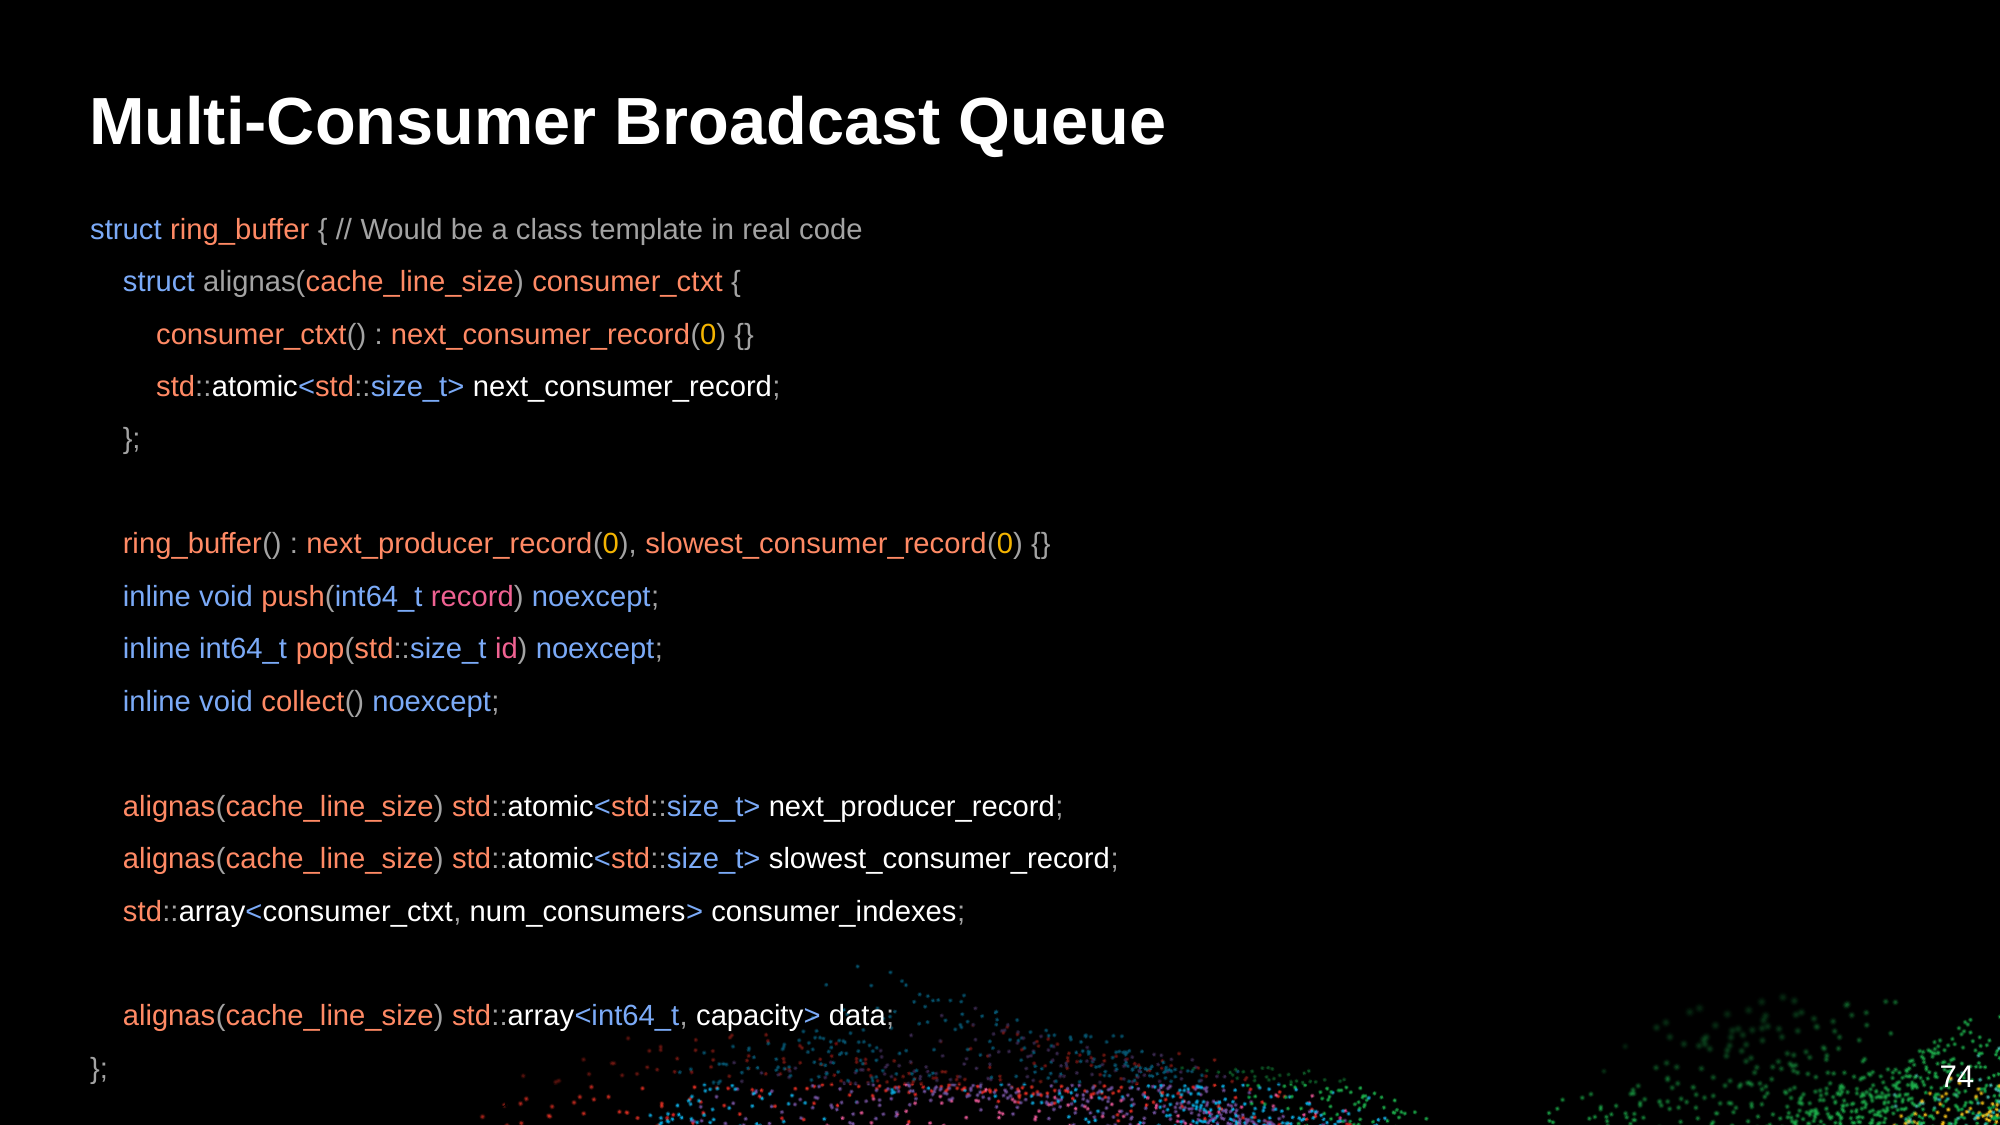

# Multi-Consumer Broadcast Queue
struct ring_buffer { // Would be a class template in real code
    struct alignas(cache_line_size) consumer_ctxt {
        consumer_ctxt() : next_consumer_record(0) {}
        std::atomic<std::size_t> next_consumer_record;
    };

    ring_buffer() : next_producer_record(0), slowest_consumer_record(0) {}
    inline void push(int64_t record) noexcept;
    inline int64_t pop(std::size_t id) noexcept;
    inline void collect() noexcept;

    alignas(cache_line_size) std::atomic<std::size_t> next_producer_record;
    alignas(cache_line_size) std::atomic<std::size_t> slowest_consumer_record;
    std::array<consumer_ctxt, num_consumers> consumer_indexes;

    alignas(cache_line_size) std::array<int64_t, capacity> data;
};
74